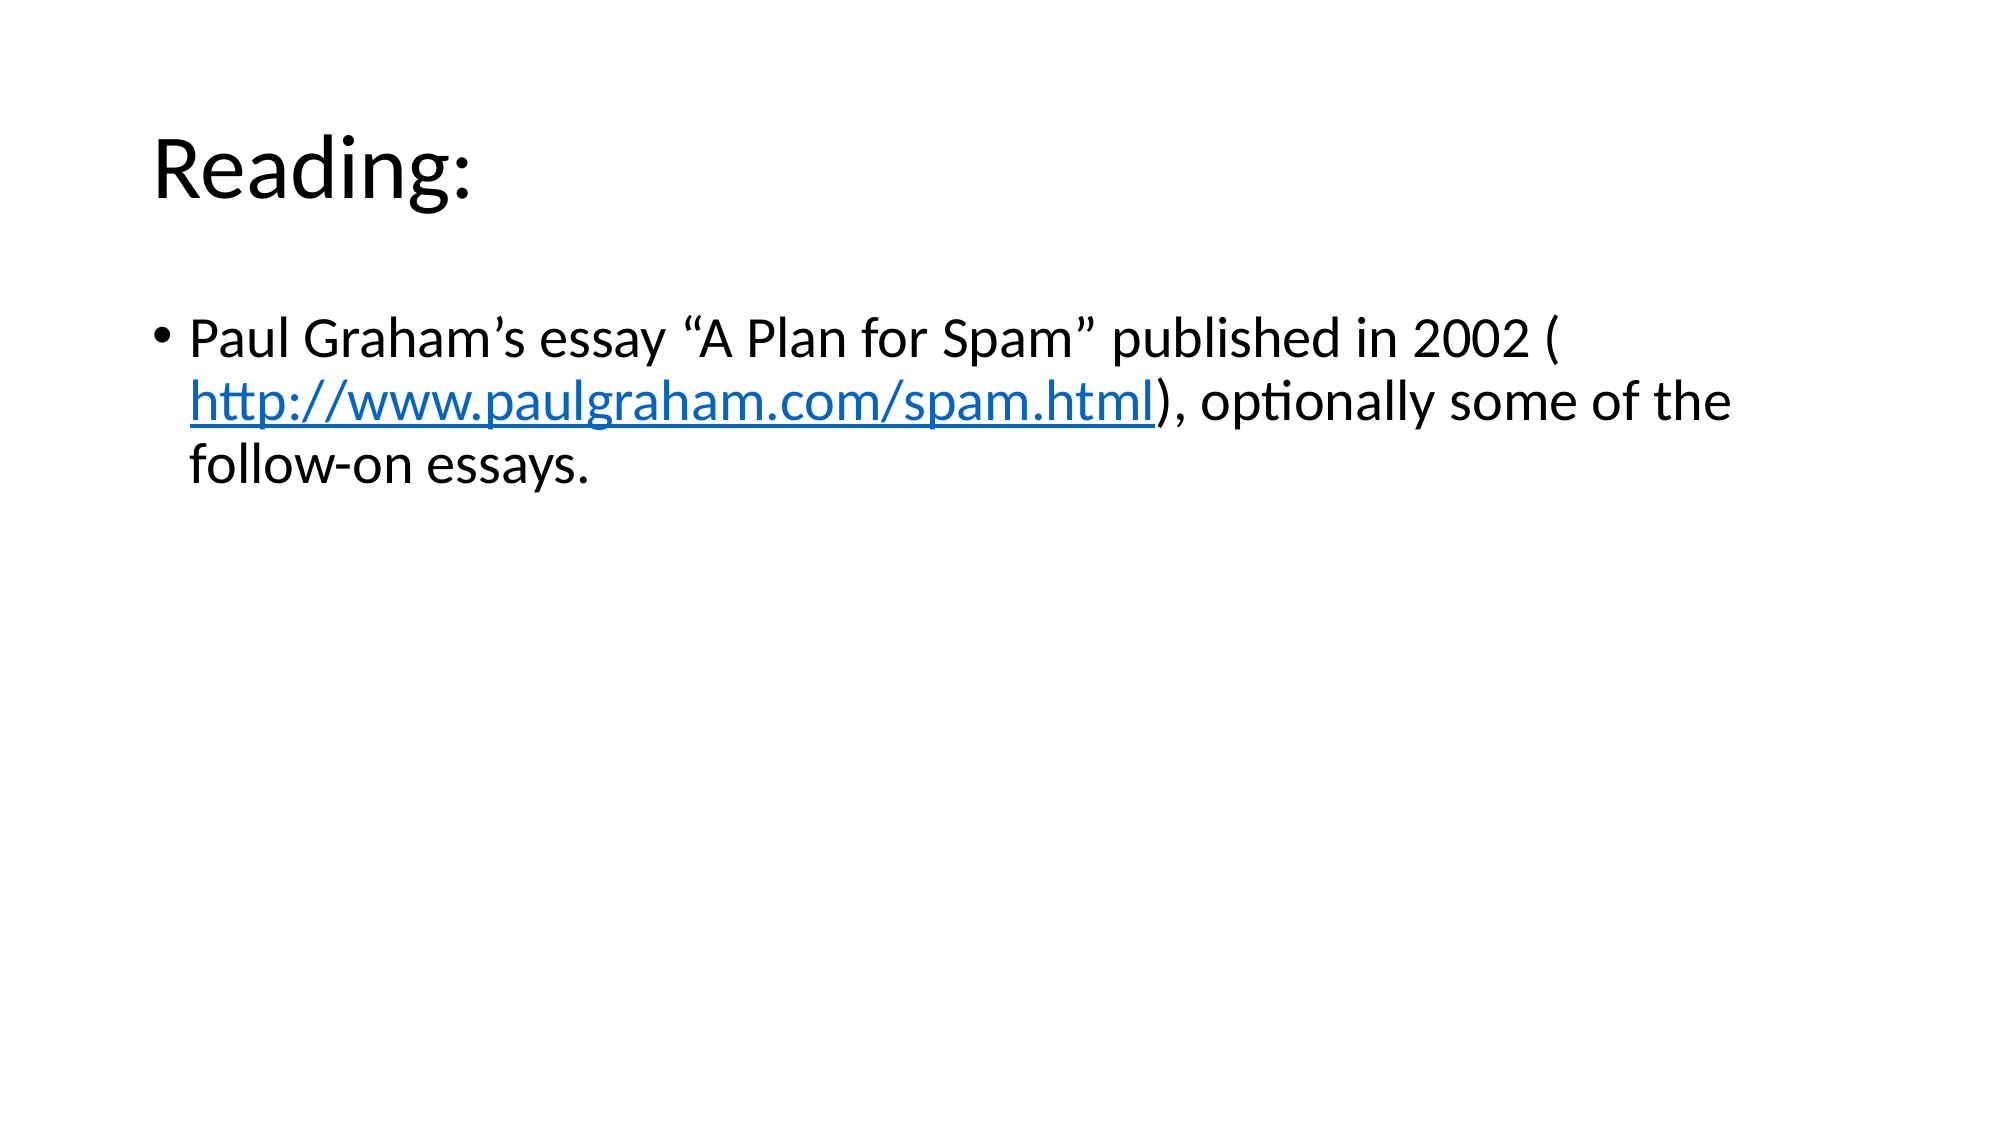

# Reading:
Paul Graham’s essay “A Plan for Spam” published in 2002 (http://www.paulgraham.com/spam.html), optionally some of the follow-on essays.